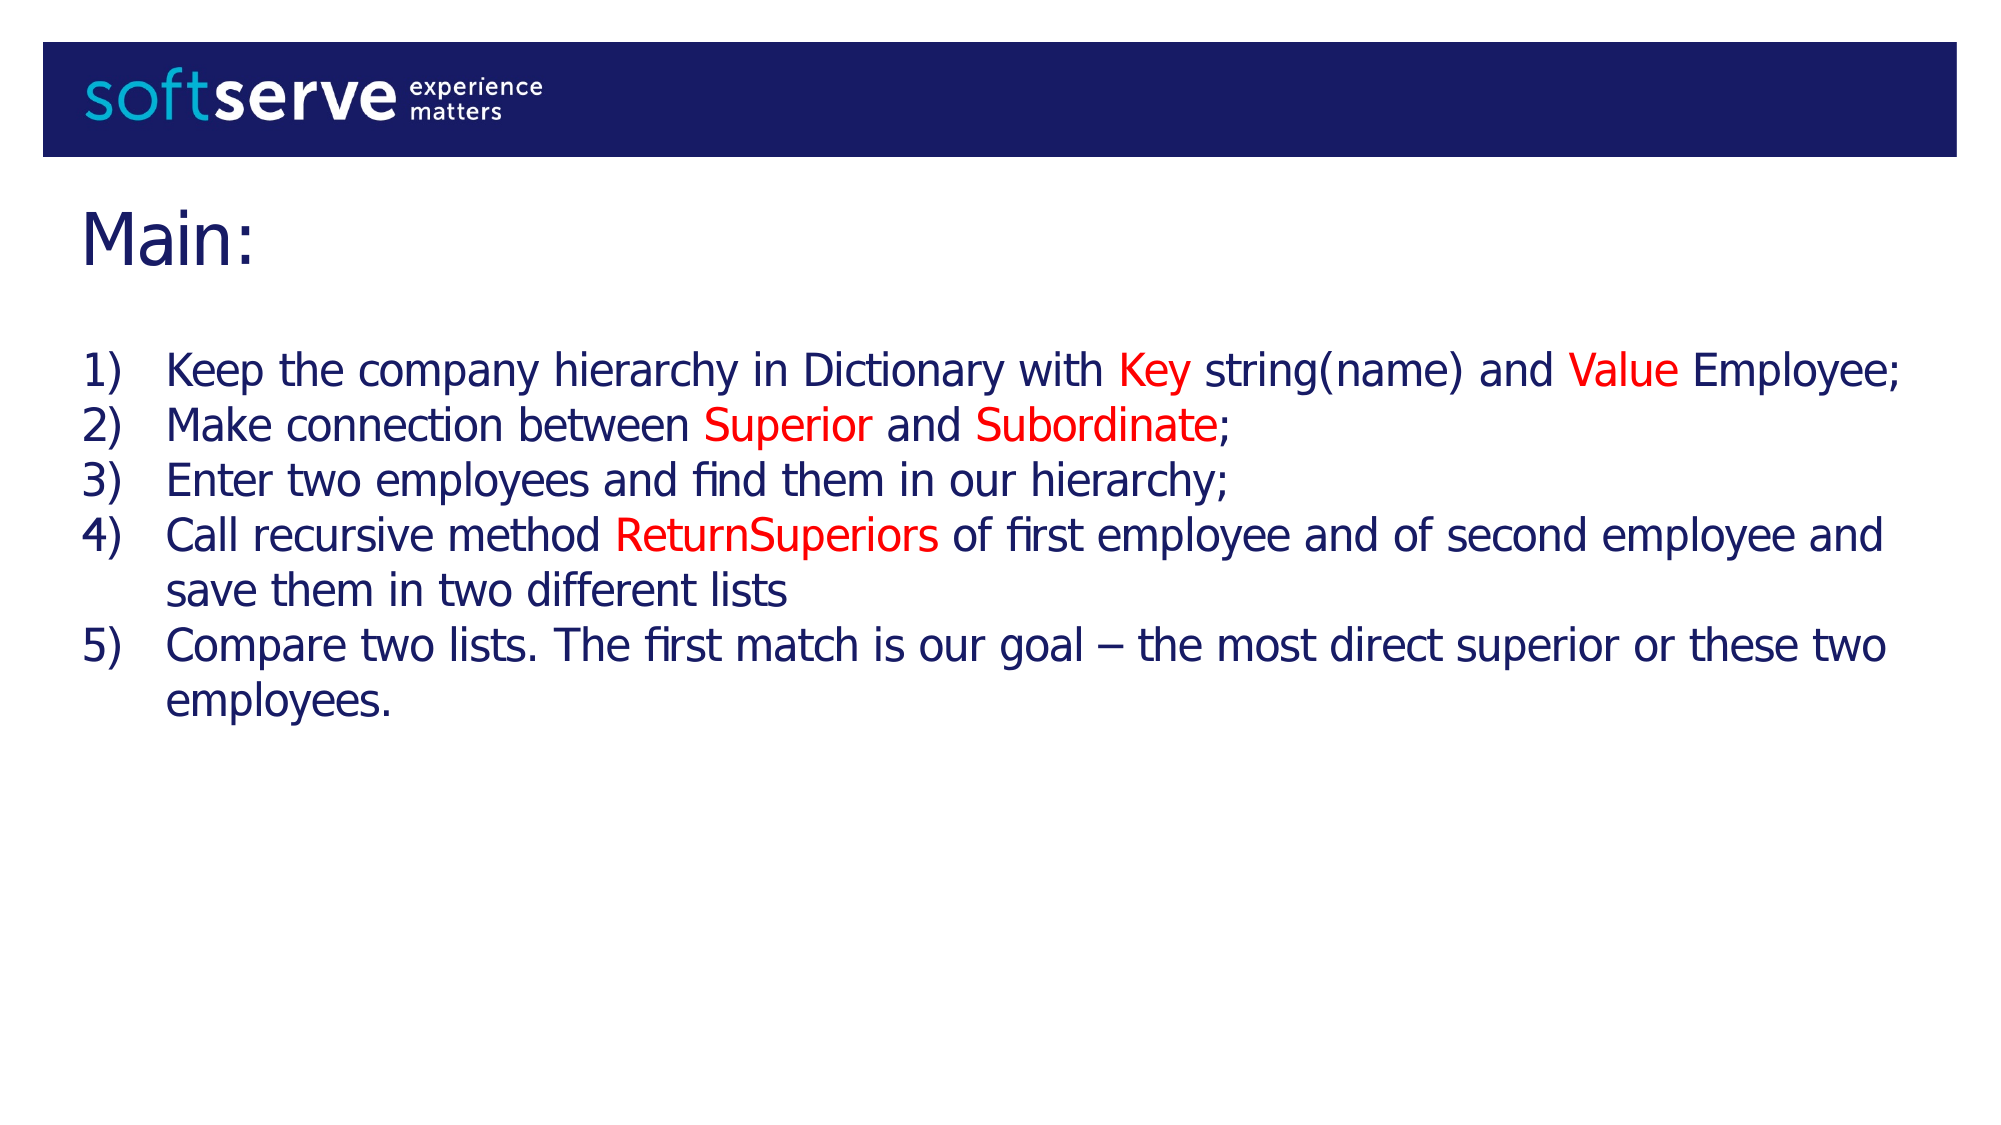

# Main:
Keep the company hierarchy in Dictionary with Key string(name) and Value Employee;
Make connection between Superior and Subordinate;
Enter two employees and find them in our hierarchy;
Call recursive method ReturnSuperiors of first employee and of second employee and save them in two different lists
Compare two lists. The first match is our goal – the most direct superior or these two employees.